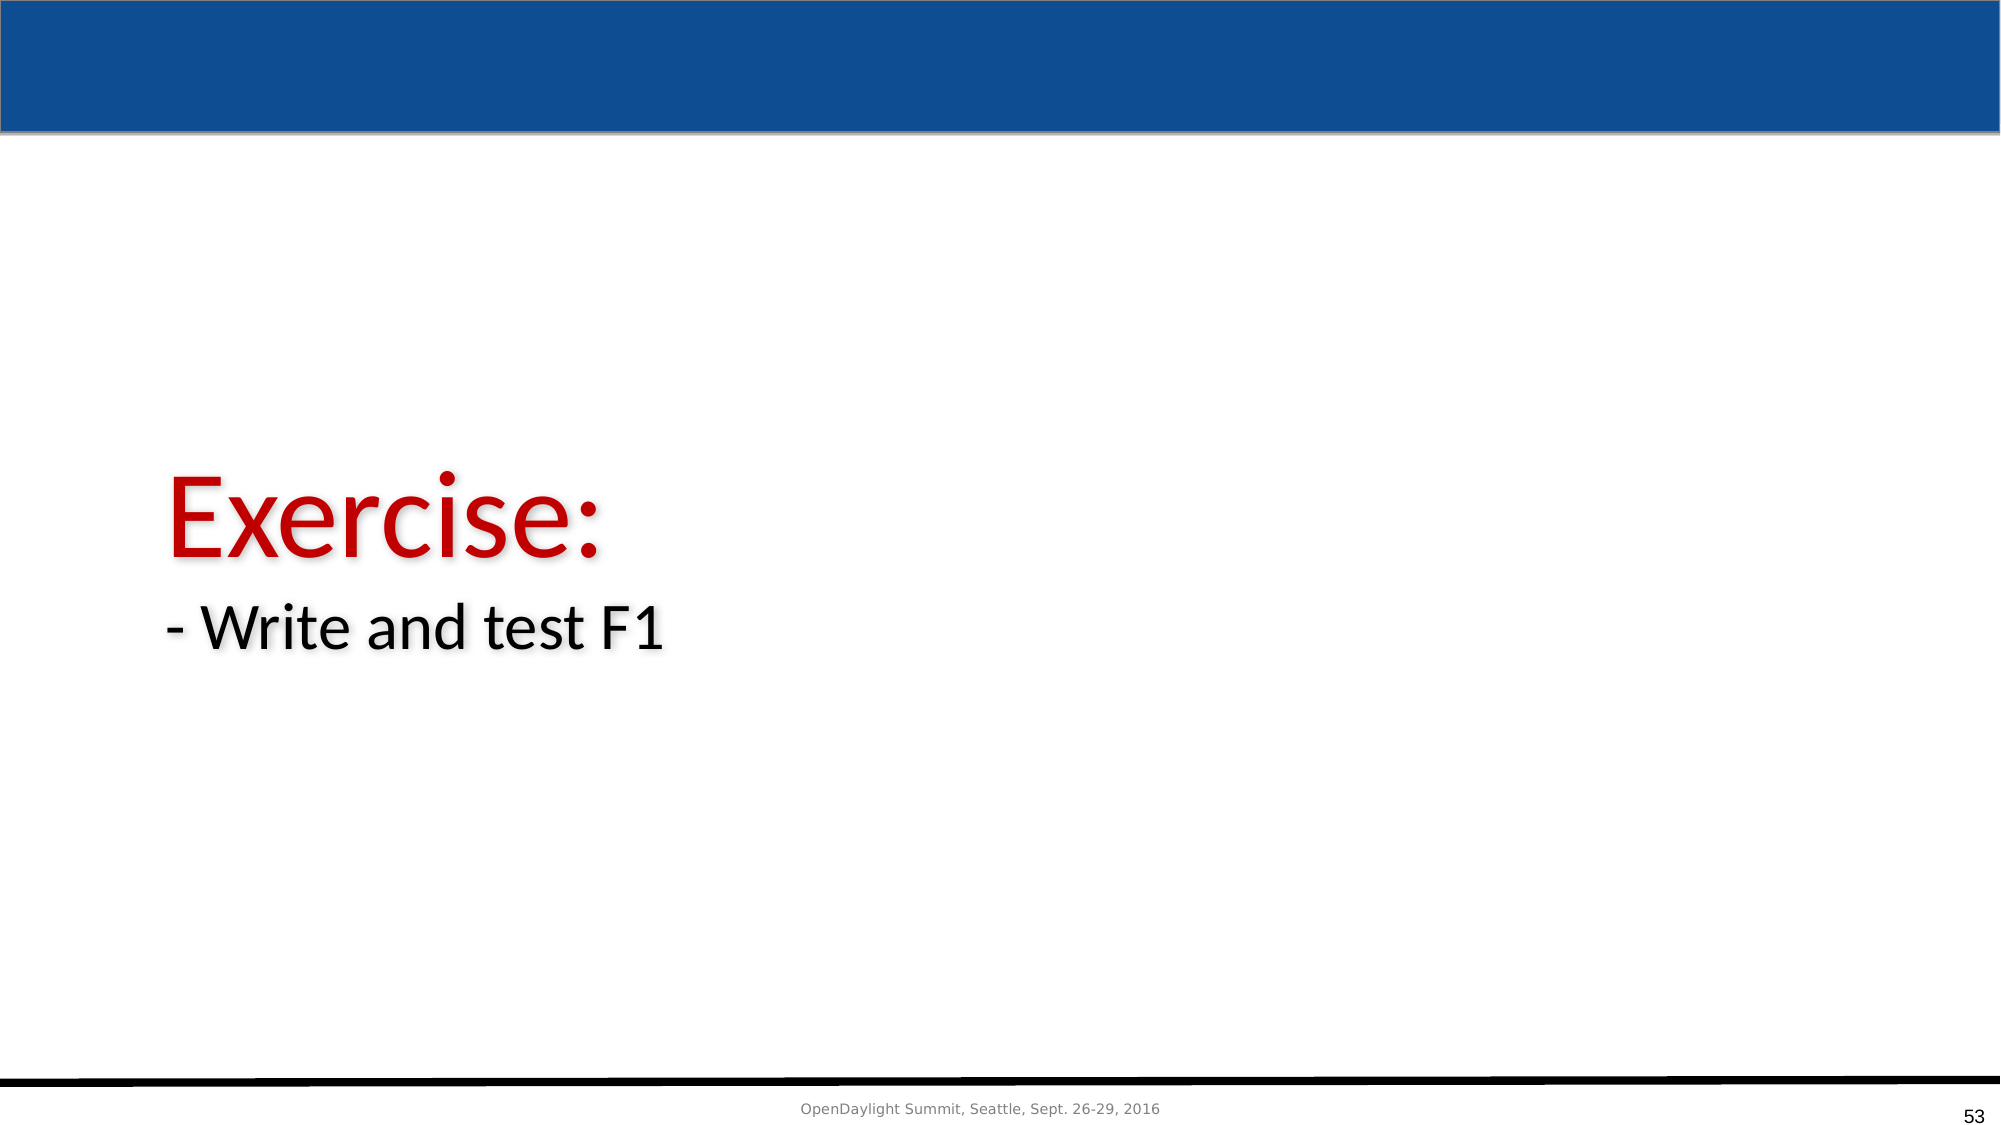

# Exercise: - Write and test F1
53